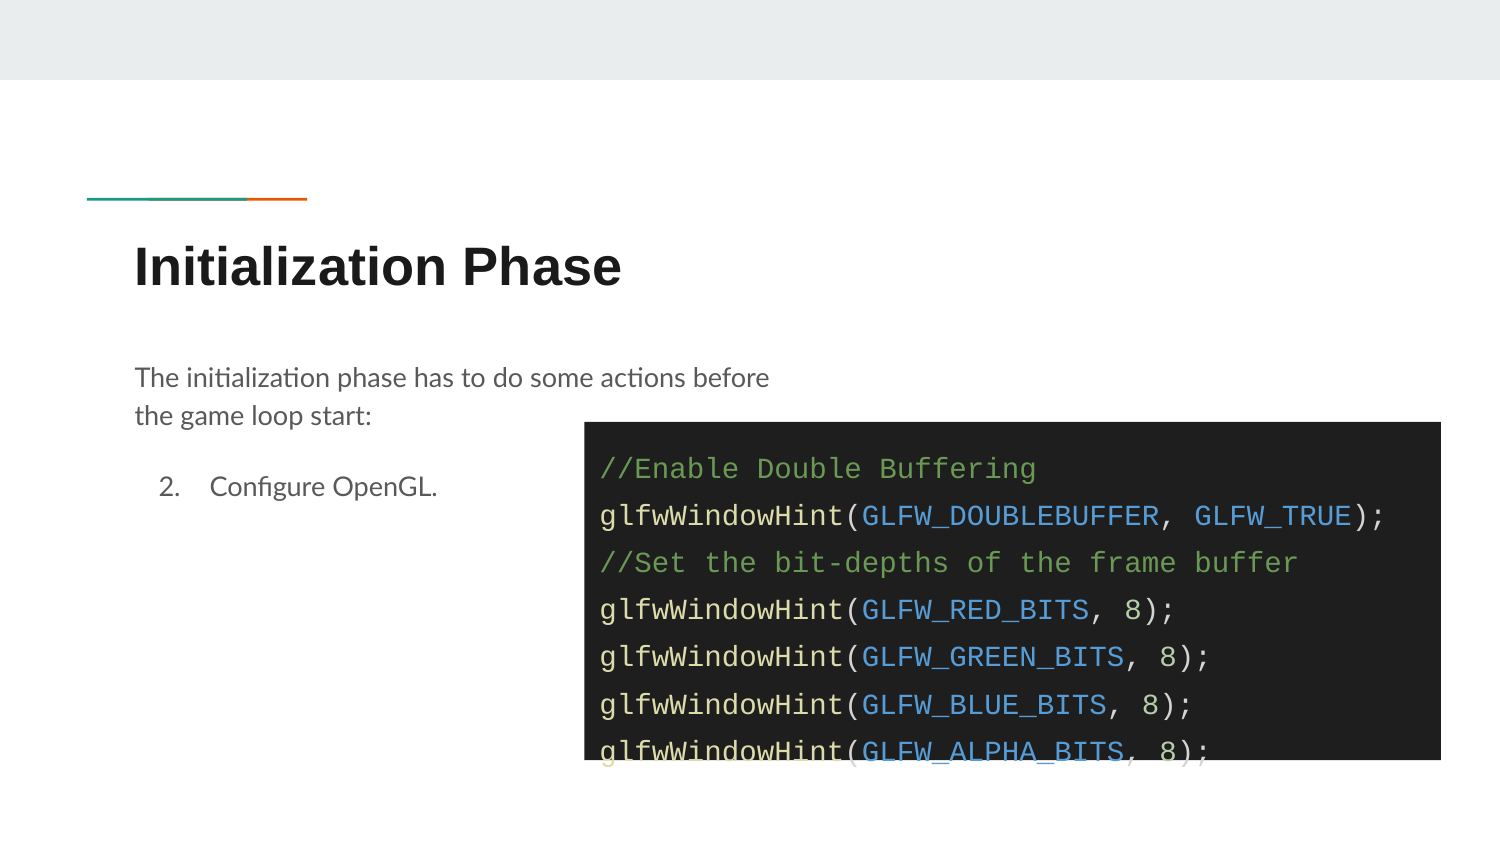

# Initialization Phase
The initialization phase has to do some actions before the game loop start:
Configure OpenGL.
//Enable Double Buffering
glfwWindowHint(GLFW_DOUBLEBUFFER, GLFW_TRUE);
//Set the bit-depths of the frame buffer
glfwWindowHint(GLFW_RED_BITS, 8);
glfwWindowHint(GLFW_GREEN_BITS, 8);
glfwWindowHint(GLFW_BLUE_BITS, 8);
glfwWindowHint(GLFW_ALPHA_BITS, 8);